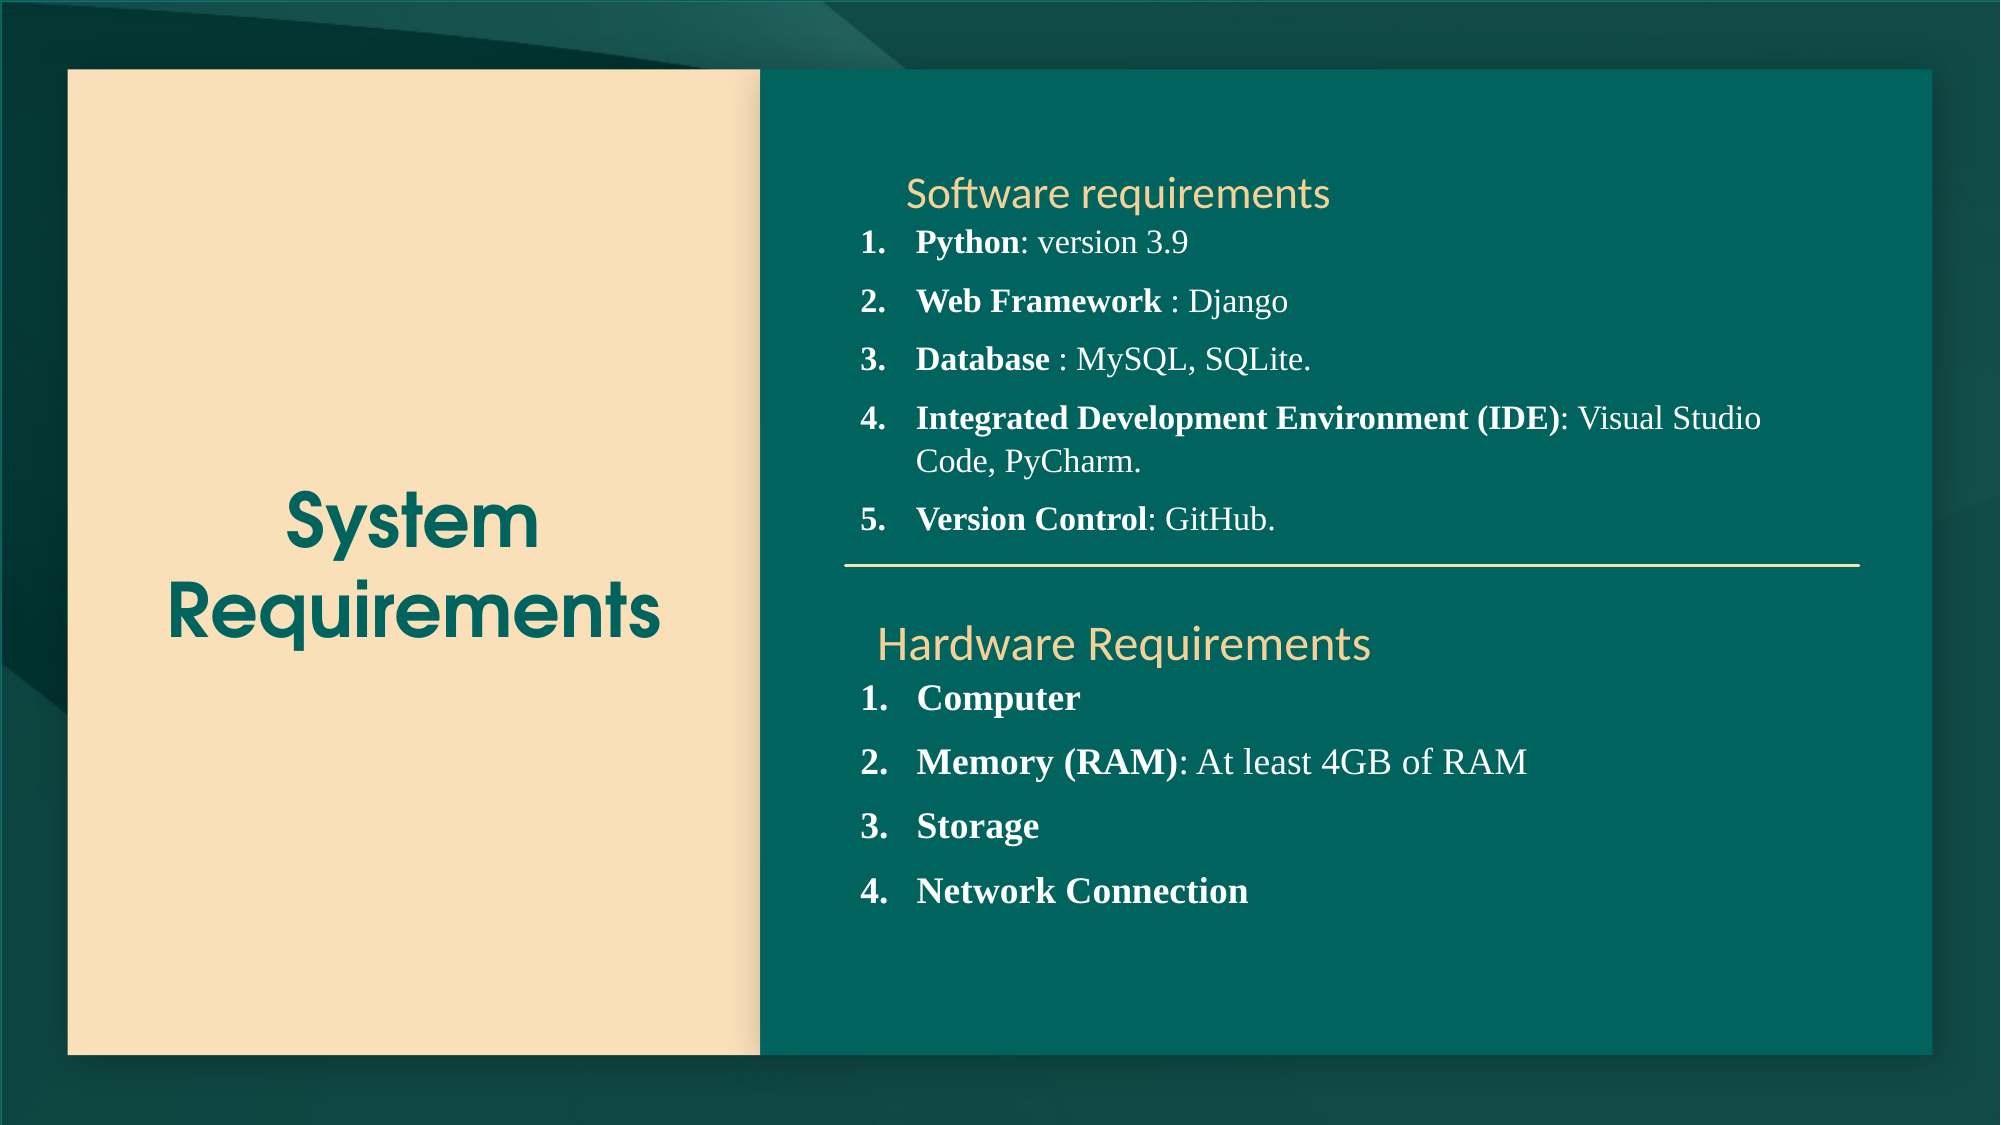

# System Requirements
Software requirements
Python: version 3.9
Web Framework : Django
Database : MySQL, SQLite.
Integrated Development Environment (IDE): Visual Studio Code, PyCharm.
Version Control: GitHub.
Hardware Requirements
Computer
Memory (RAM): At least 4GB of RAM
Storage
Network Connection